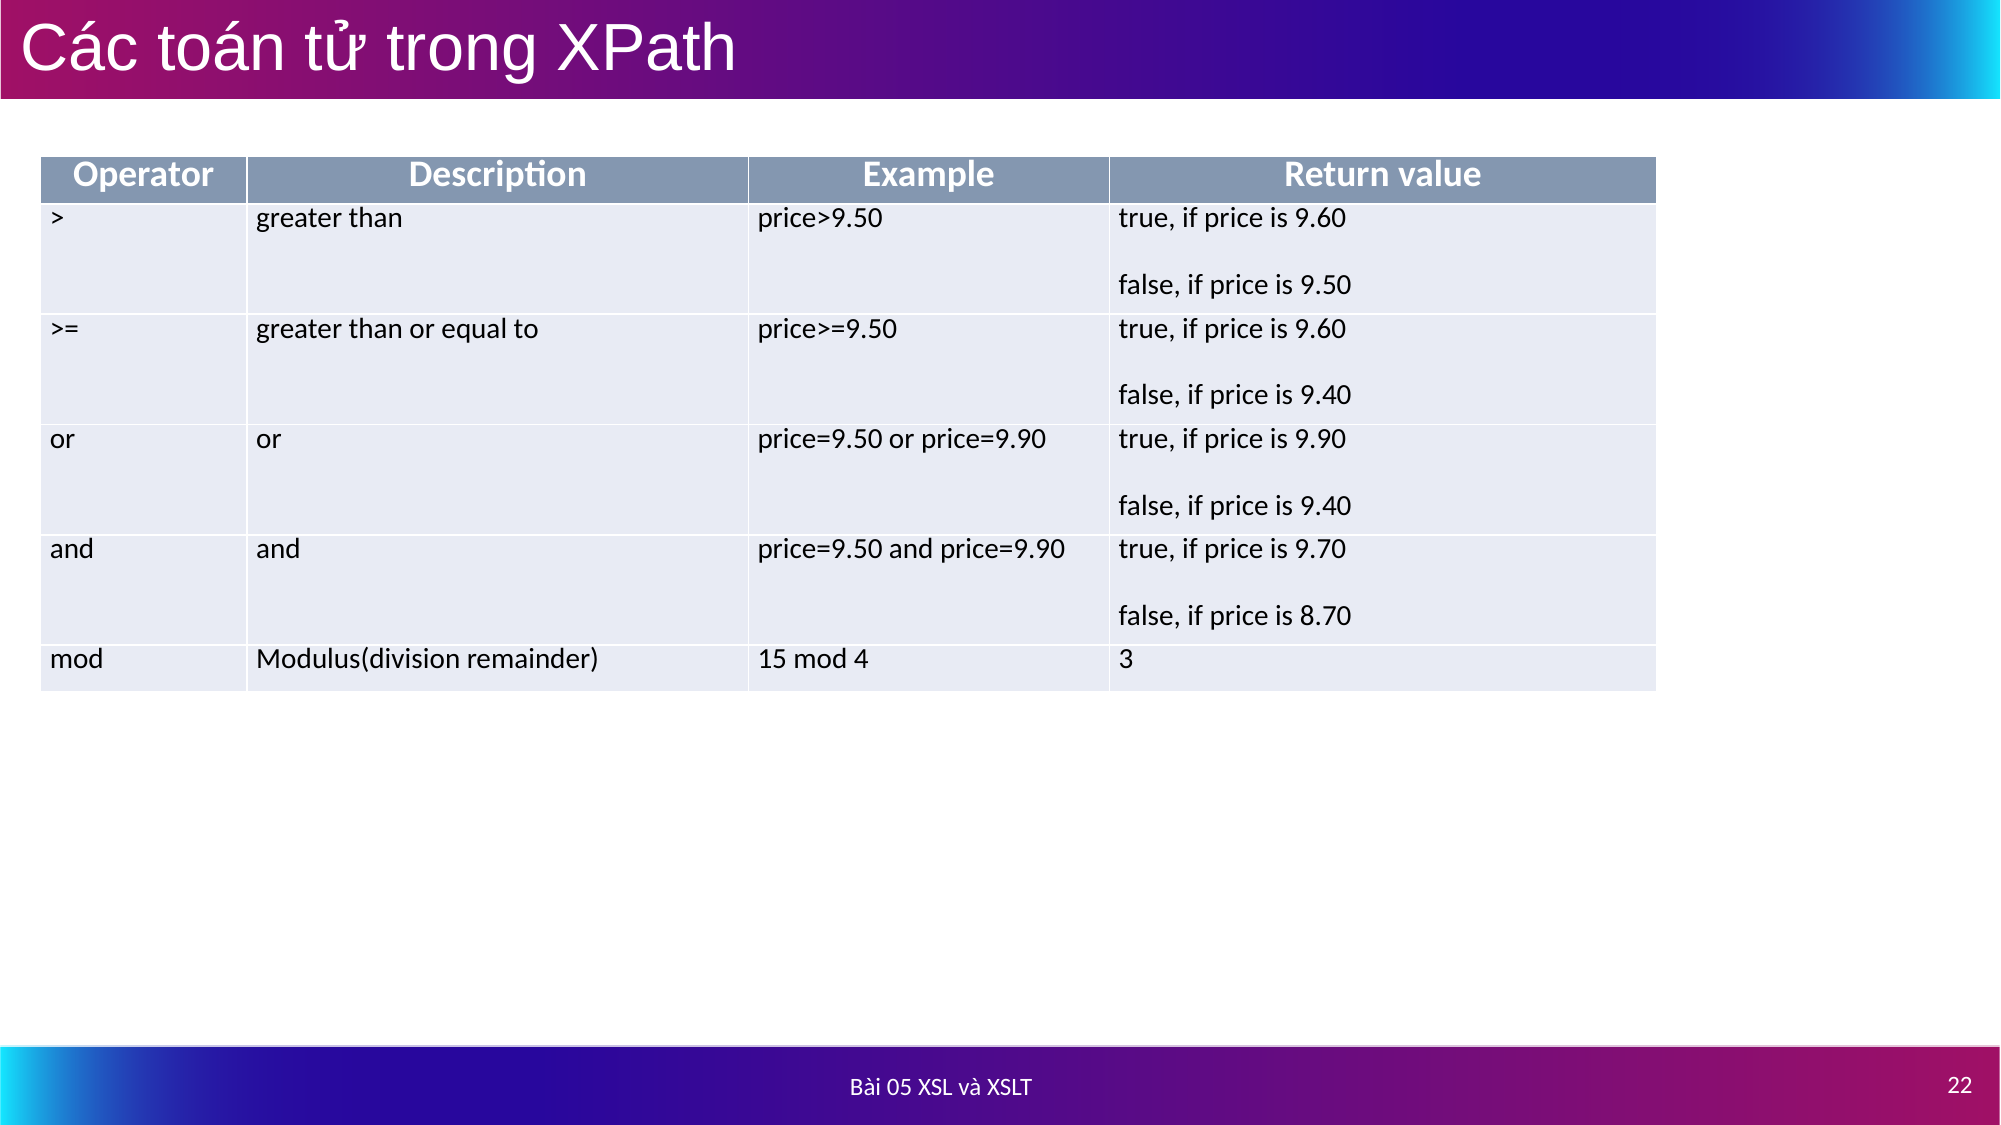

# Các toán tử trong XPath

| Operator | Description | Example | Return value |
| --- | --- | --- | --- |
| > | greater than | price>9.50 | true, if price is 9.60 false, if price is 9.50 |
| >= | greater than or equal to | price>=9.50 | true, if price is 9.60 false, if price is 9.40 |
| or | or | price=9.50 or price=9.90 | true, if price is 9.90 false, if price is 9.40 |
| and | and | price=9.50 and price=9.90 | true, if price is 9.70 false, if price is 8.70 |
| mod | Modulus(division remainder) | 15 mod 4 | 3 |
22
Bài 05 XSL và XSLT